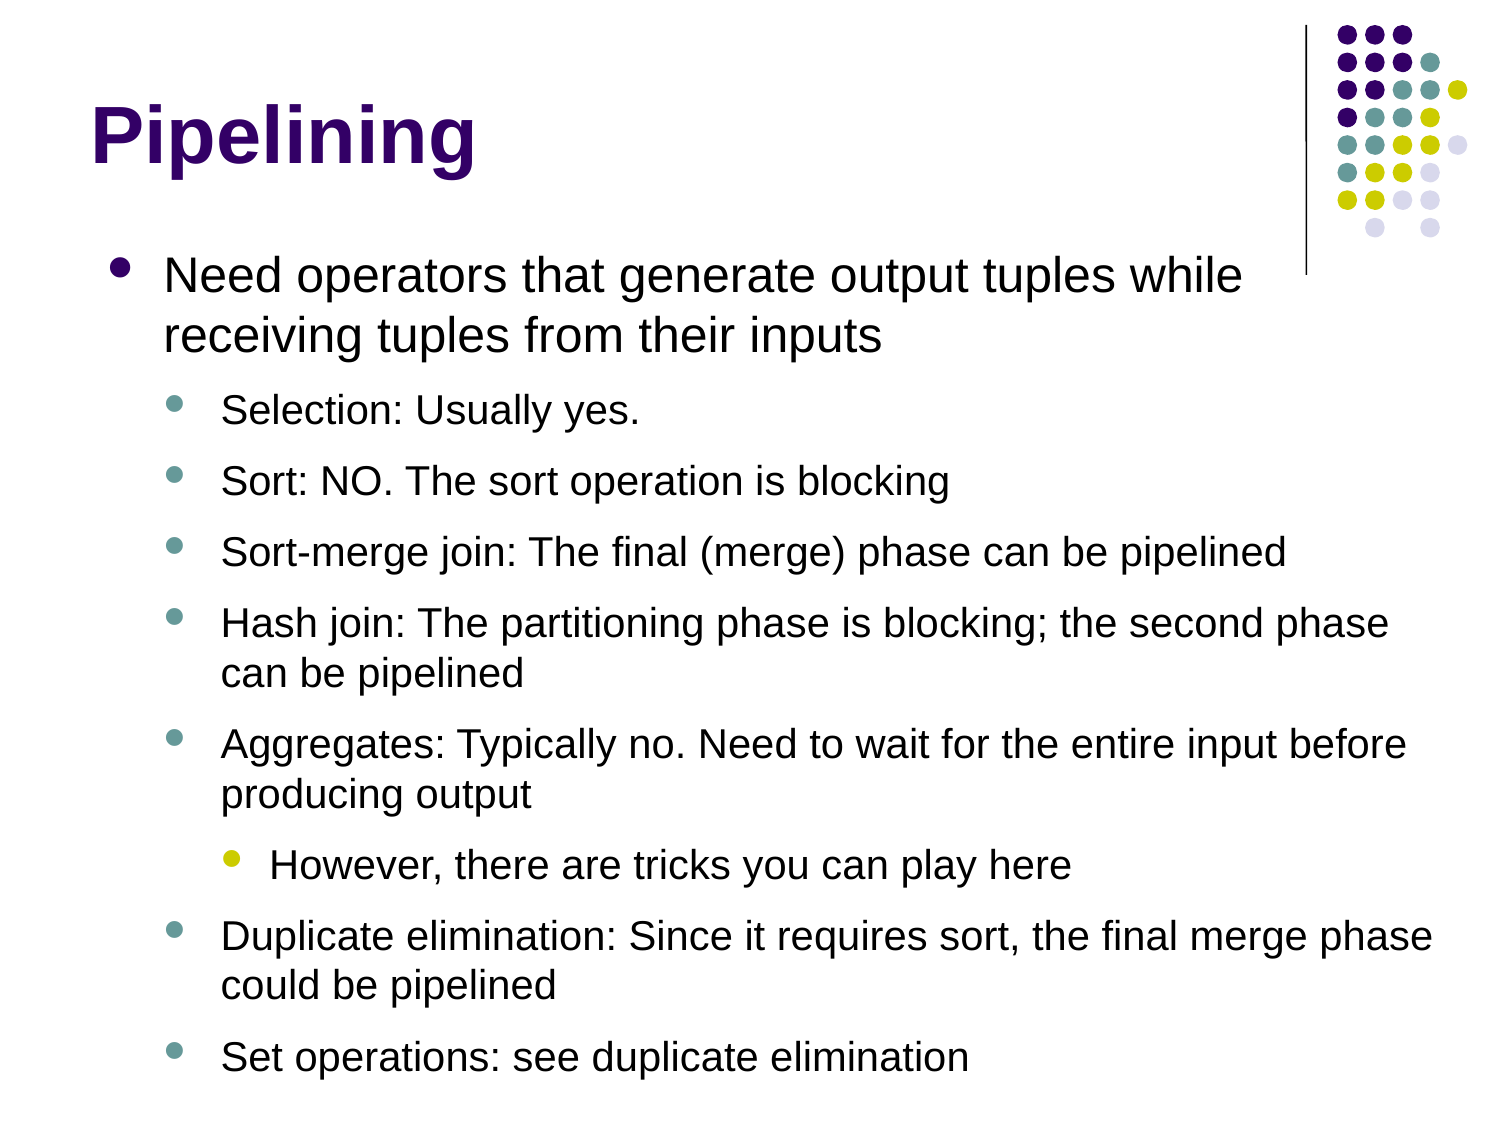

# Pipelining
Need operators that generate output tuples while receiving tuples from their inputs
Selection: Usually yes.
Sort: NO. The sort operation is blocking
Sort-merge join: The final (merge) phase can be pipelined
Hash join: The partitioning phase is blocking; the second phase can be pipelined
Aggregates: Typically no. Need to wait for the entire input before producing output
However, there are tricks you can play here
Duplicate elimination: Since it requires sort, the final merge phase could be pipelined
Set operations: see duplicate elimination